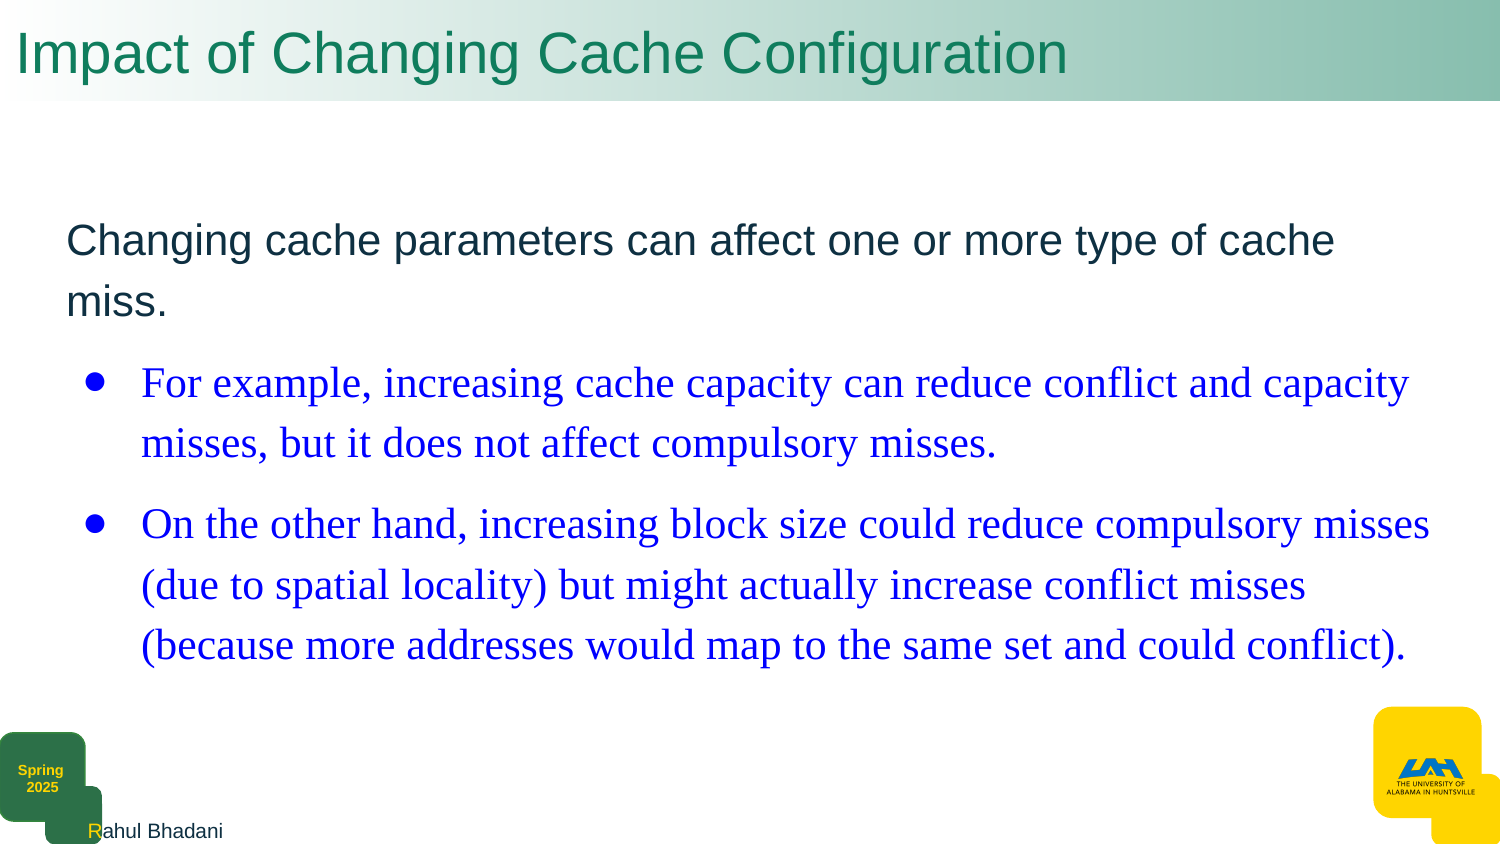

# Impact of Changing Cache Configuration
Changing cache parameters can affect one or more type of cache miss.
For example, increasing cache capacity can reduce conflict and capacity misses, but it does not affect compulsory misses.
On the other hand, increasing block size could reduce compulsory misses (due to spatial locality) but might actually increase conflict misses (because more addresses would map to the same set and could conflict).